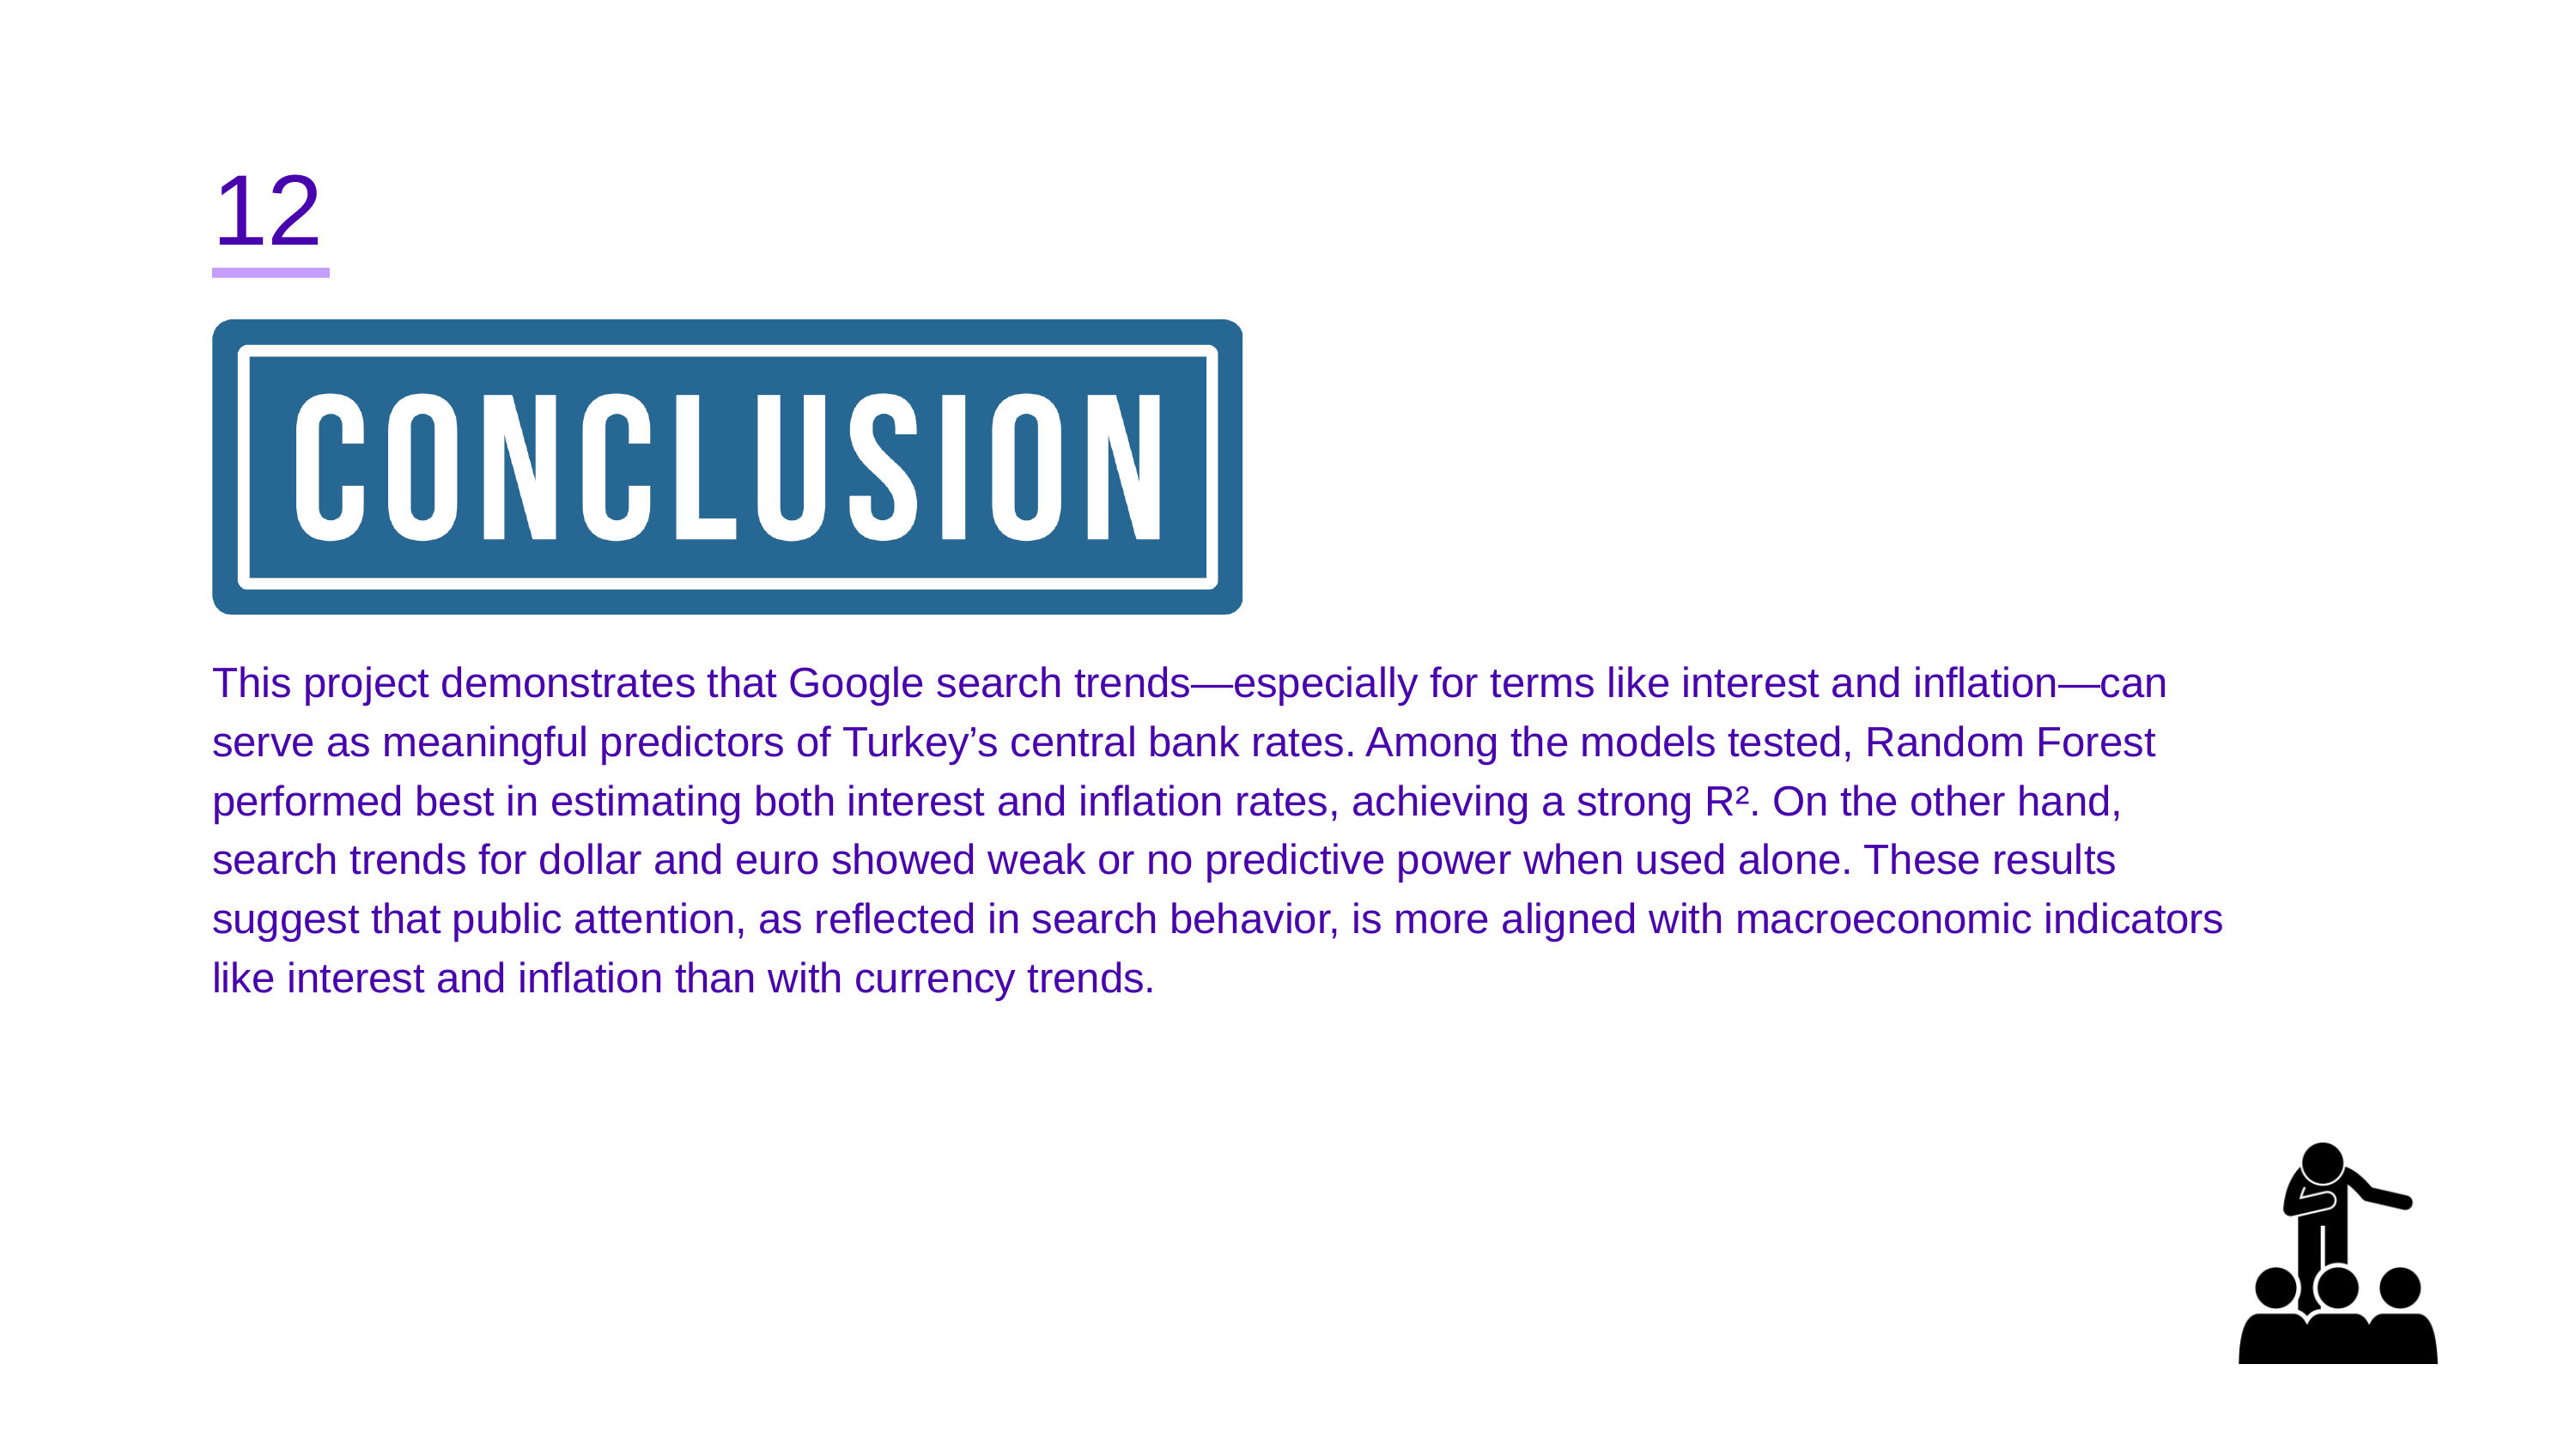

12

This project demonstrates that Google search trends—especially for terms like interest and inflation—can serve as meaningful predictors of Turkey’s central bank rates. Among the models tested, Random Forest performed best in estimating both interest and inflation rates, achieving a strong R². On the other hand, search trends for dollar and euro showed weak or no predictive power when used alone. These results suggest that public attention, as reflected in search behavior, is more aligned with macroeconomic indicators like interest and inflation than with currency trends.